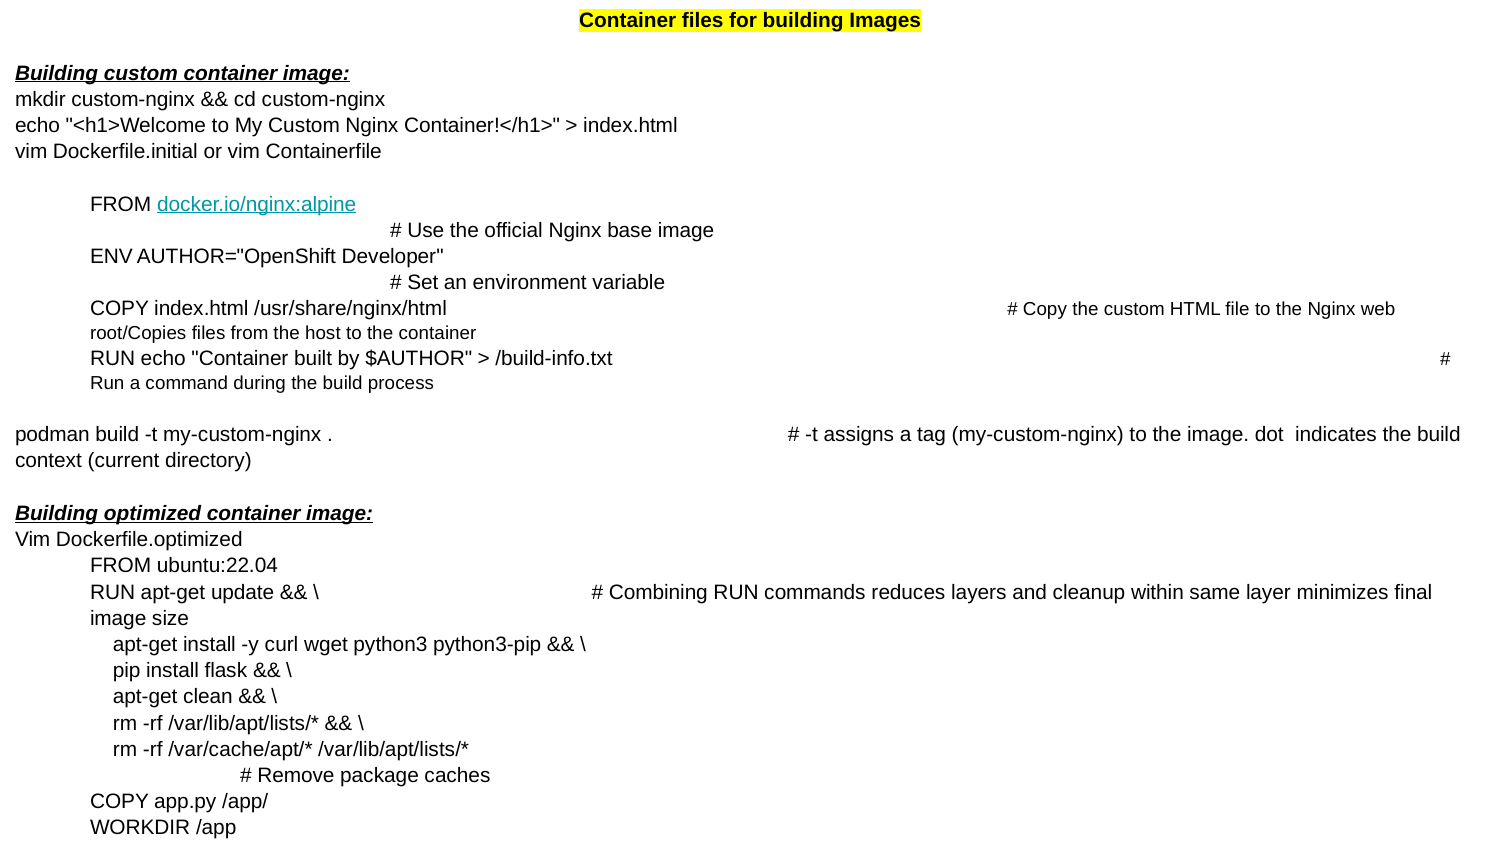

Container files for building Images

Building custom container image:
mkdir custom-nginx && cd custom-nginx
echo "<h1>Welcome to My Custom Nginx Container!</h1>" > index.html
vim Dockerfile.initial or vim Containerfile

FROM docker.io/nginx:alpine										# Use the official Nginx base image
ENV AUTHOR="OpenShift Developer"									# Set an environment variable
COPY index.html /usr/share/nginx/html				   # Copy the custom HTML file to the Nginx web root/Copies files from the host to the container
RUN echo "Container built by $AUTHOR" > /build-info.txt 						# Run a command during the build process

podman build -t my-custom-nginx . 			    # -t assigns a tag (my-custom-nginx) to the image. dot  indicates the build context (current directory)

Building optimized container image:
Vim Dockerfile.optimized
FROM ubuntu:22.04
RUN apt-get update && \	      	         # Combining RUN commands reduces layers and cleanup within same layer minimizes final image size
    apt-get install -y curl wget python3 python3-pip && \
    pip install flask && \
    apt-get clean && \
    rm -rf /var/lib/apt/lists/* && \
    rm -rf /var/cache/apt/* /var/lib/apt/lists/*								# Remove package caches
COPY app.py /app/
WORKDIR /app
ENTRYPOINT ["echo", "Entrypoint says:"]								#Optional: Set ENTRYPOINT to a shell script
CMD ["python3", "app.py"]
ARG CACHEBUST=1											#Add a cache-busting layer
RUN echo "Cache bust: $CACHEBUST"
podman build -t myapp:optimized -f Dockerfile.optimized .
podman build -t myapp:optimized --no-cache --build-arg CACHEBUST=$(date +%s) -f Dockerfile.optimized .	#Rebuild with different cache-bust value
														# --no-cache flag to force full rebuild

ENTRYPOINT defines the main executable that runs when the container starts.

CMD provides default arguments that get passed to the ENTRYPOINT